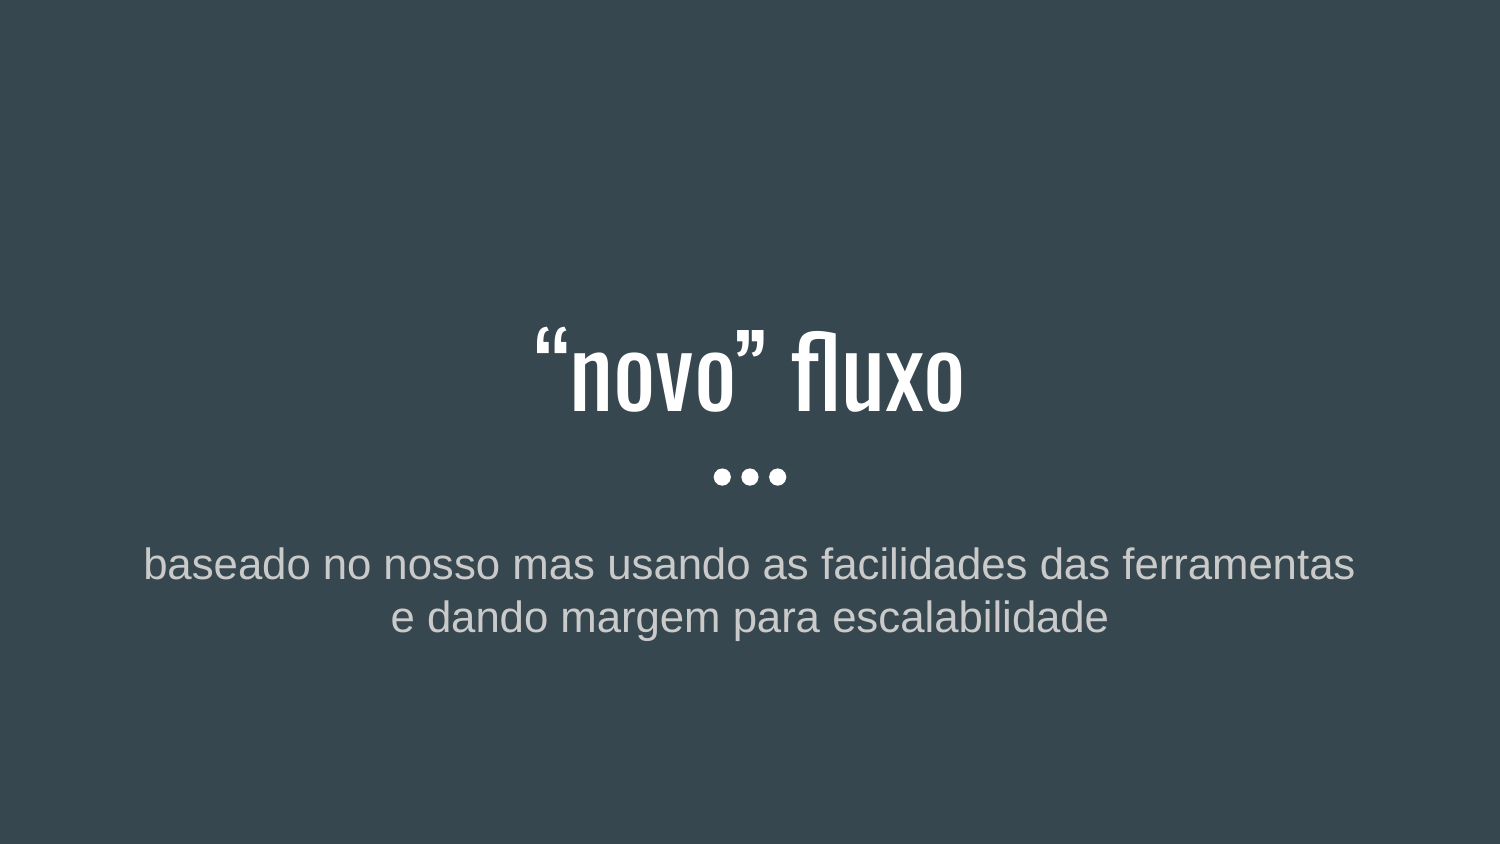

# “novo” fluxo
baseado no nosso mas usando as facilidades das ferramentas
e dando margem para escalabilidade